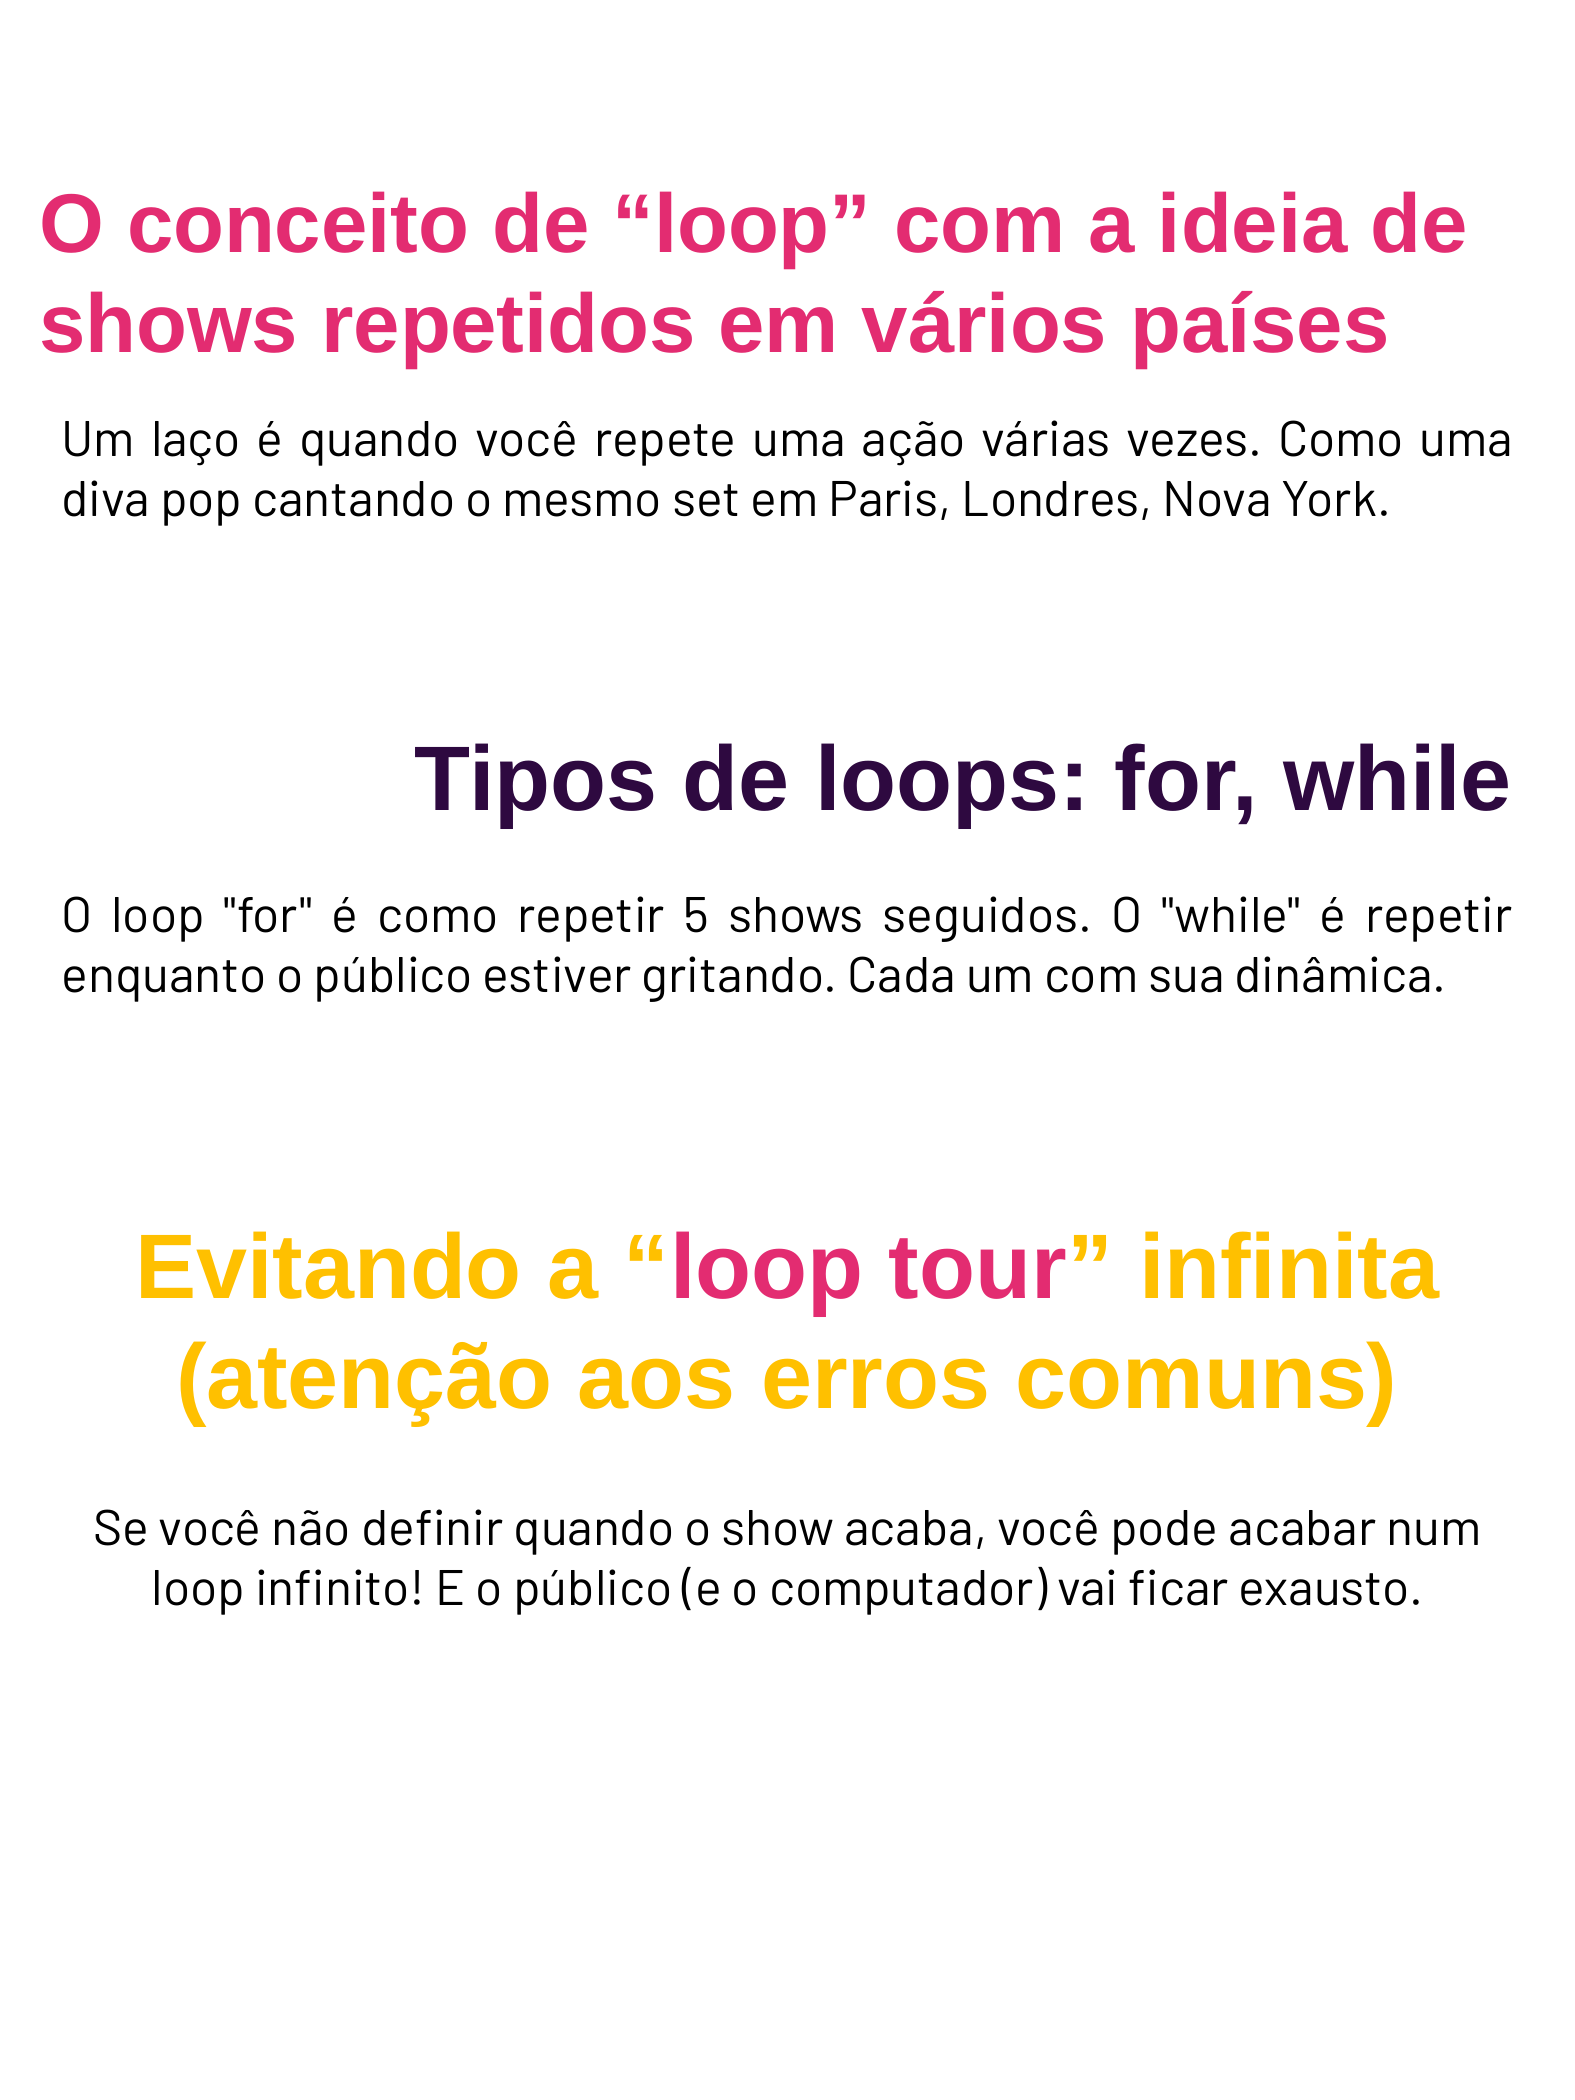

O conceito de “loop” com a ideia de shows repetidos em vários países
Um laço é quando você repete uma ação várias vezes. Como uma diva pop cantando o mesmo set em Paris, Londres, Nova York.
Tipos de loops: for, while
O loop "for" é como repetir 5 shows seguidos. O "while" é repetir enquanto o público estiver gritando. Cada um com sua dinâmica.
Evitando a “loop tour” infinita (atenção aos erros comuns)
Se você não definir quando o show acaba, você pode acabar num loop infinito! E o público (e o computador) vai ficar exausto.